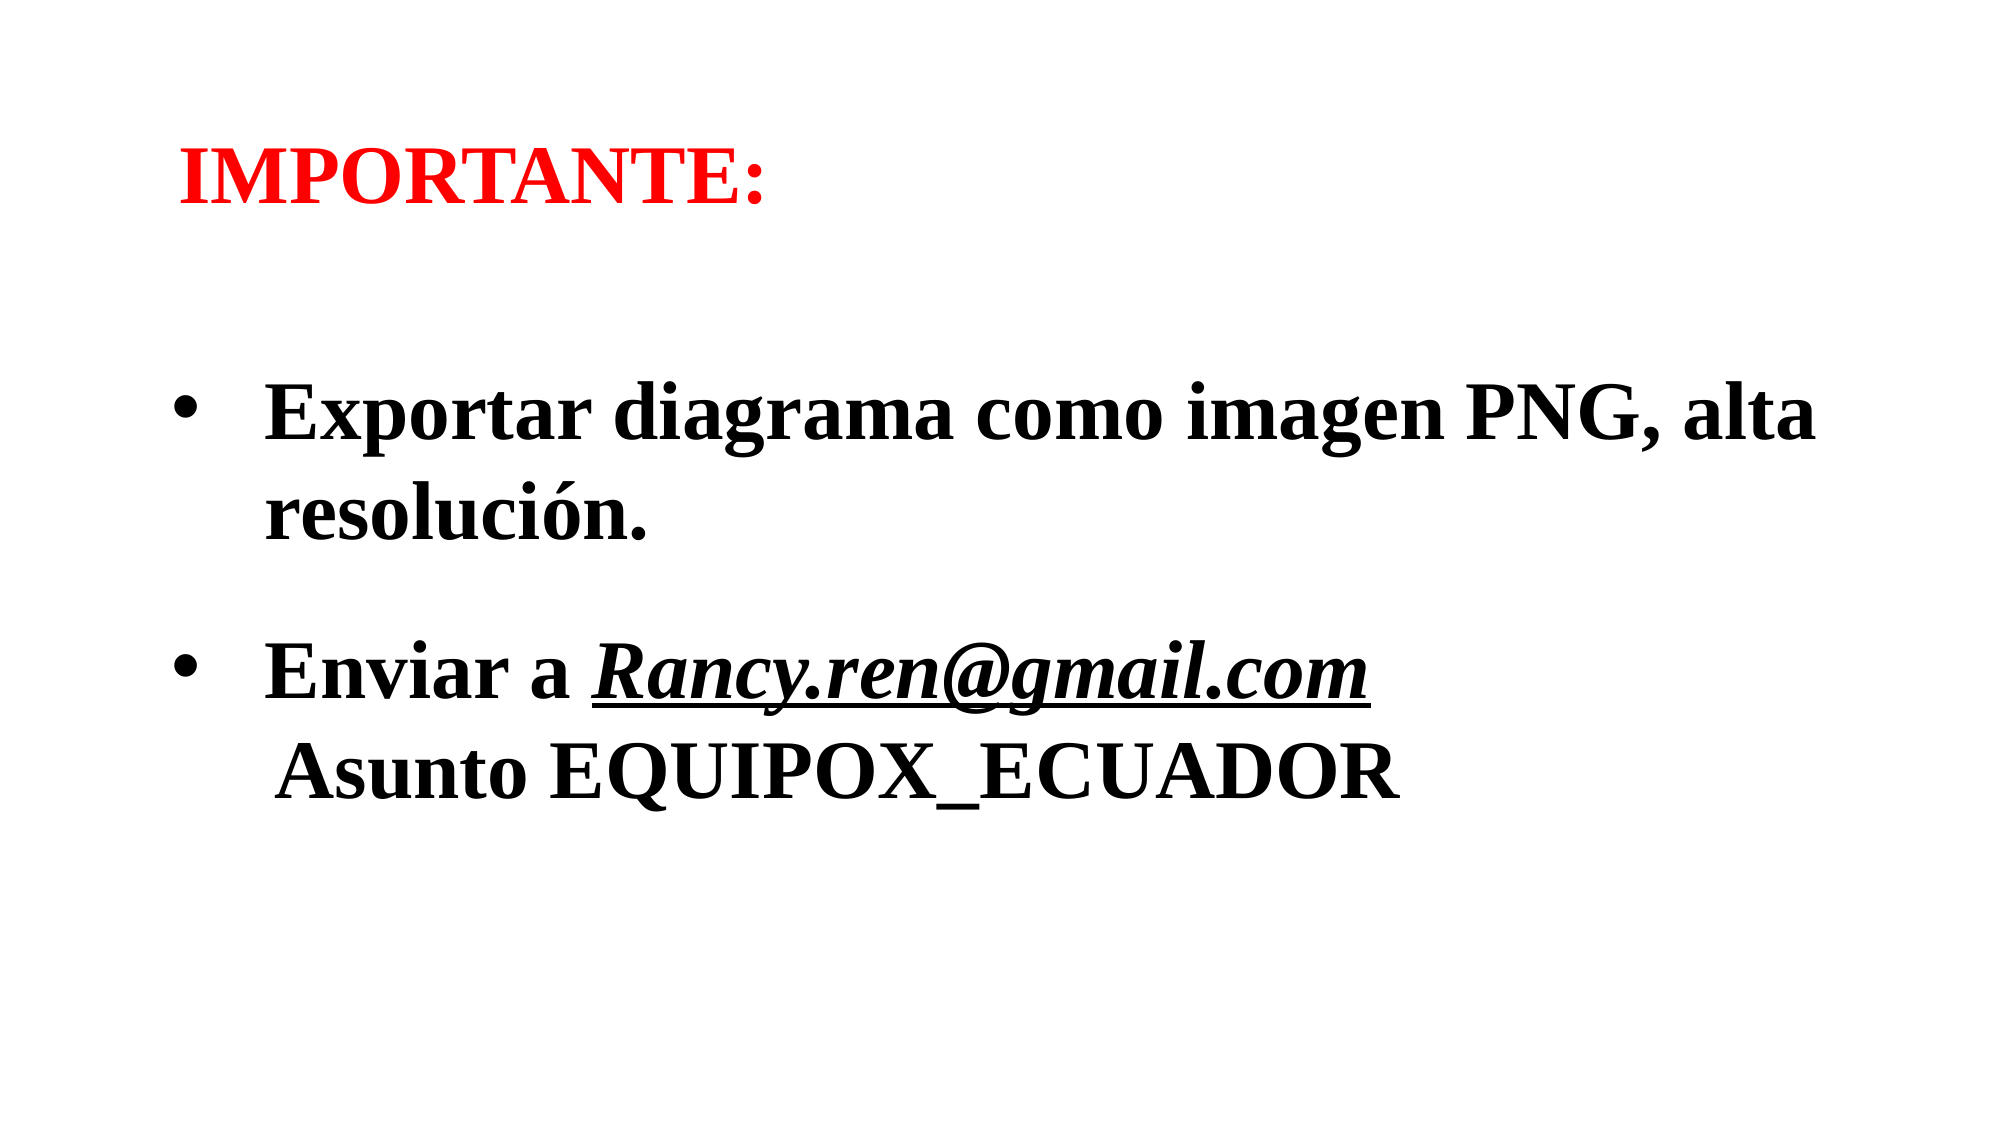

IMPORTANTE:
Exportar diagrama como imagen PNG, alta resolución.
Enviar a Rancy.ren@gmail.com
     Asunto EQUIPOX_ECUADOR